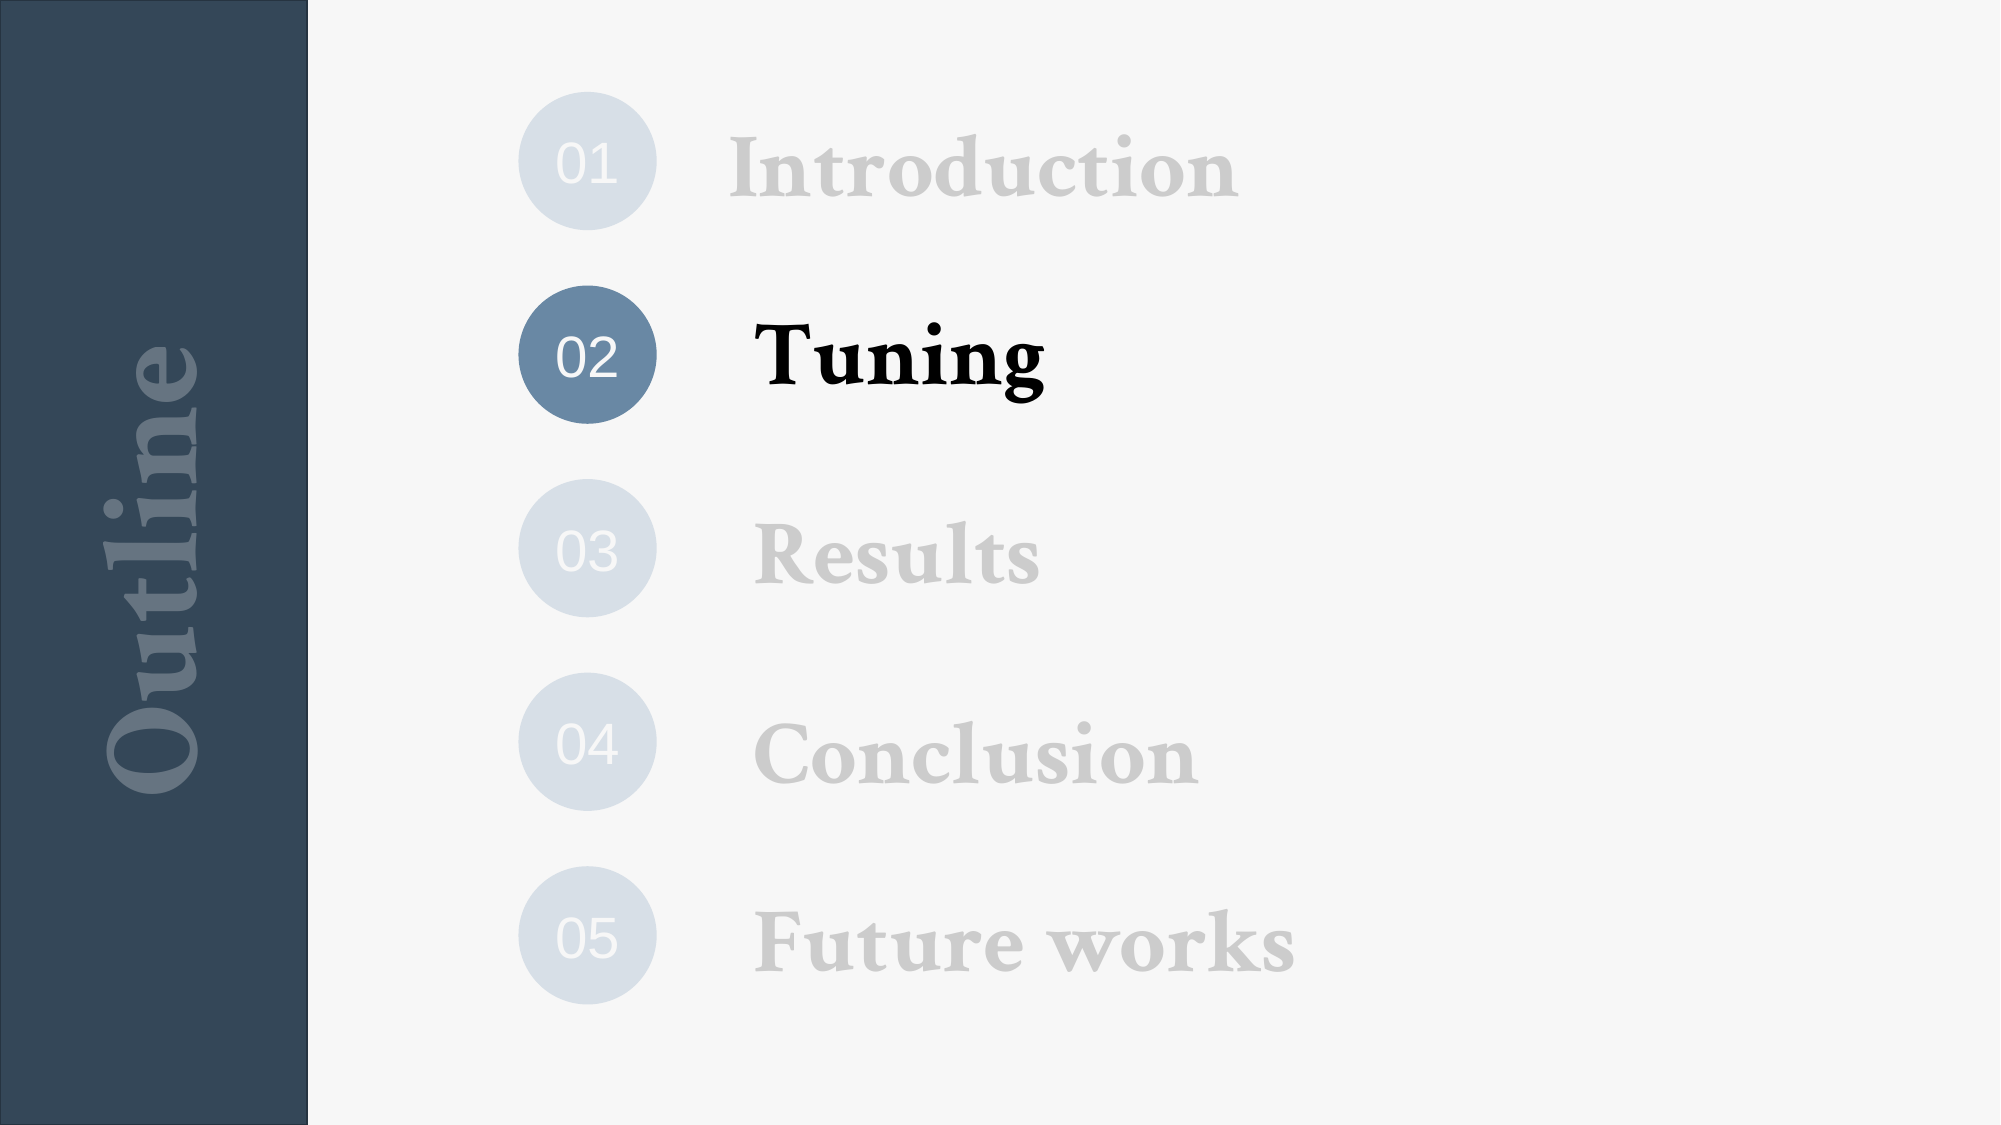

01
Introduction

02
Tuning

03
Outline
Results

04
Conclusion

05
Future works